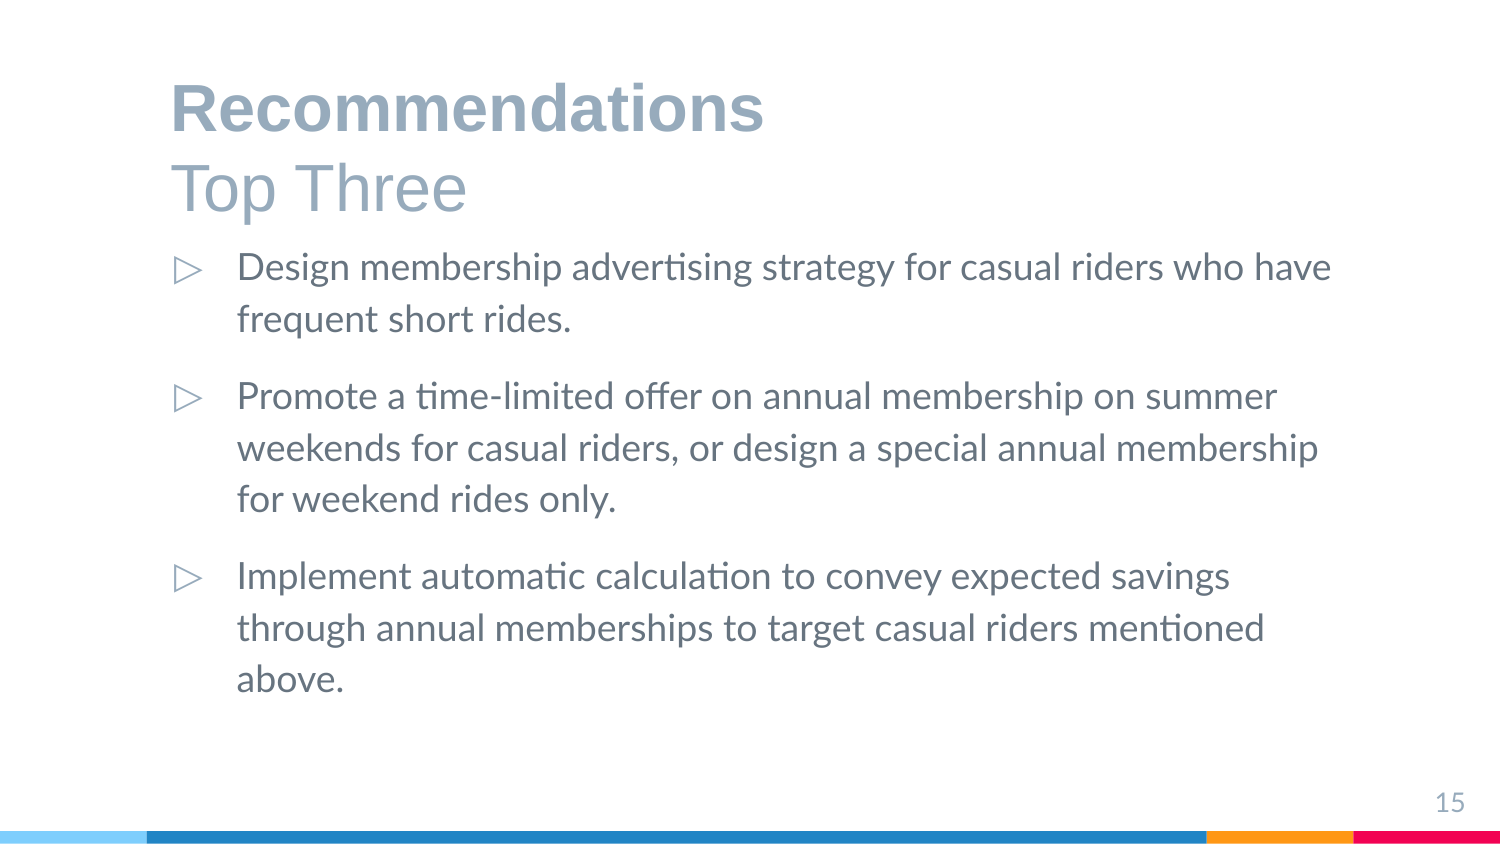

# Recommendations Top Three
Design membership advertising strategy for casual riders who have frequent short rides.
Promote a time-limited offer on annual membership on summer weekends for casual riders, or design a special annual membership for weekend rides only.
Implement automatic calculation to convey expected savings through annual memberships to target casual riders mentioned above.
15